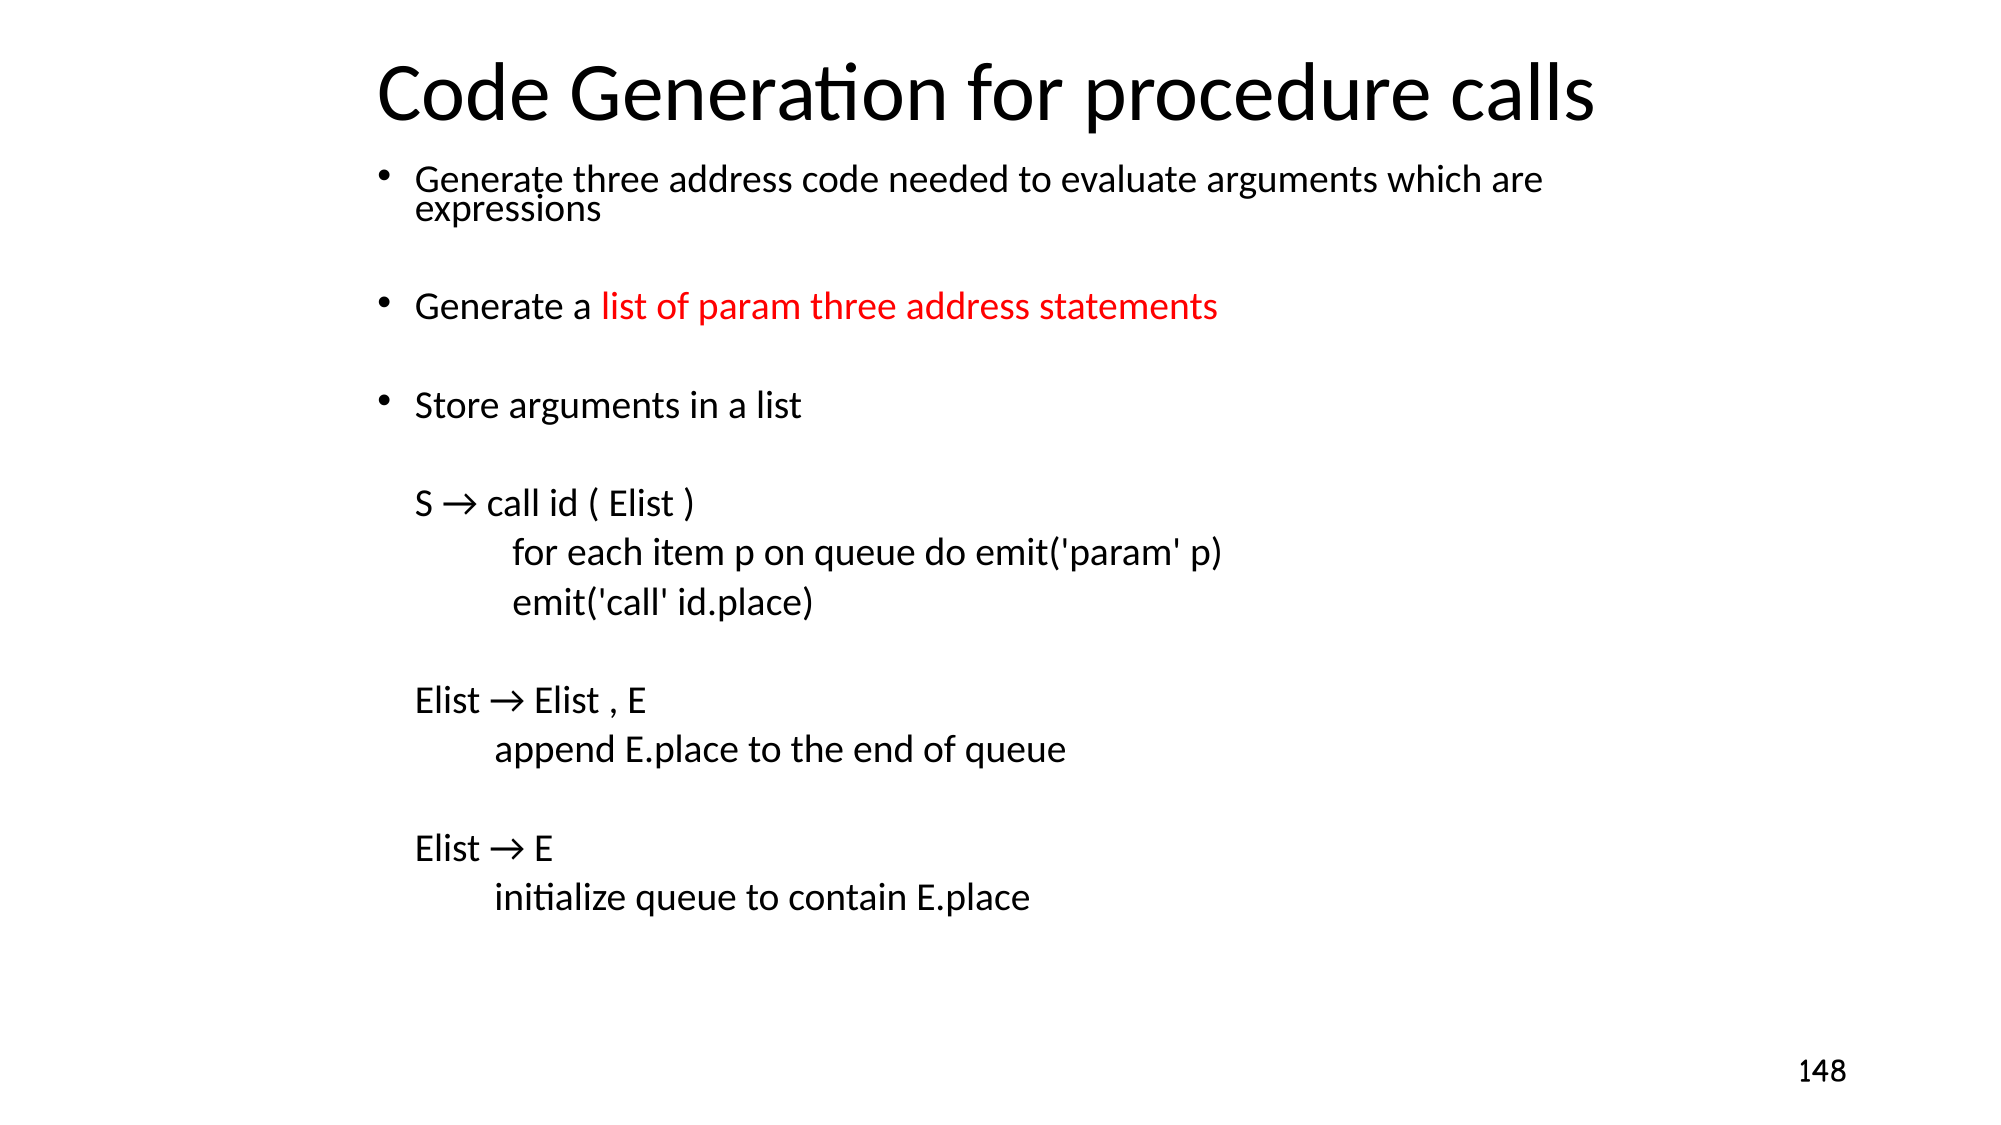

# Code Generation for procedure calls
Generate three address code needed to evaluate arguments which are expressions

Generate a list of param three address statements

Store arguments in a list

	S → call id ( Elist )
               for each item p on queue do emit('param' p)
               emit('call' id.place)

	Elist → Elist , E
             append E.place to the end of queue

	Elist → E
             initialize queue to contain E.place

148